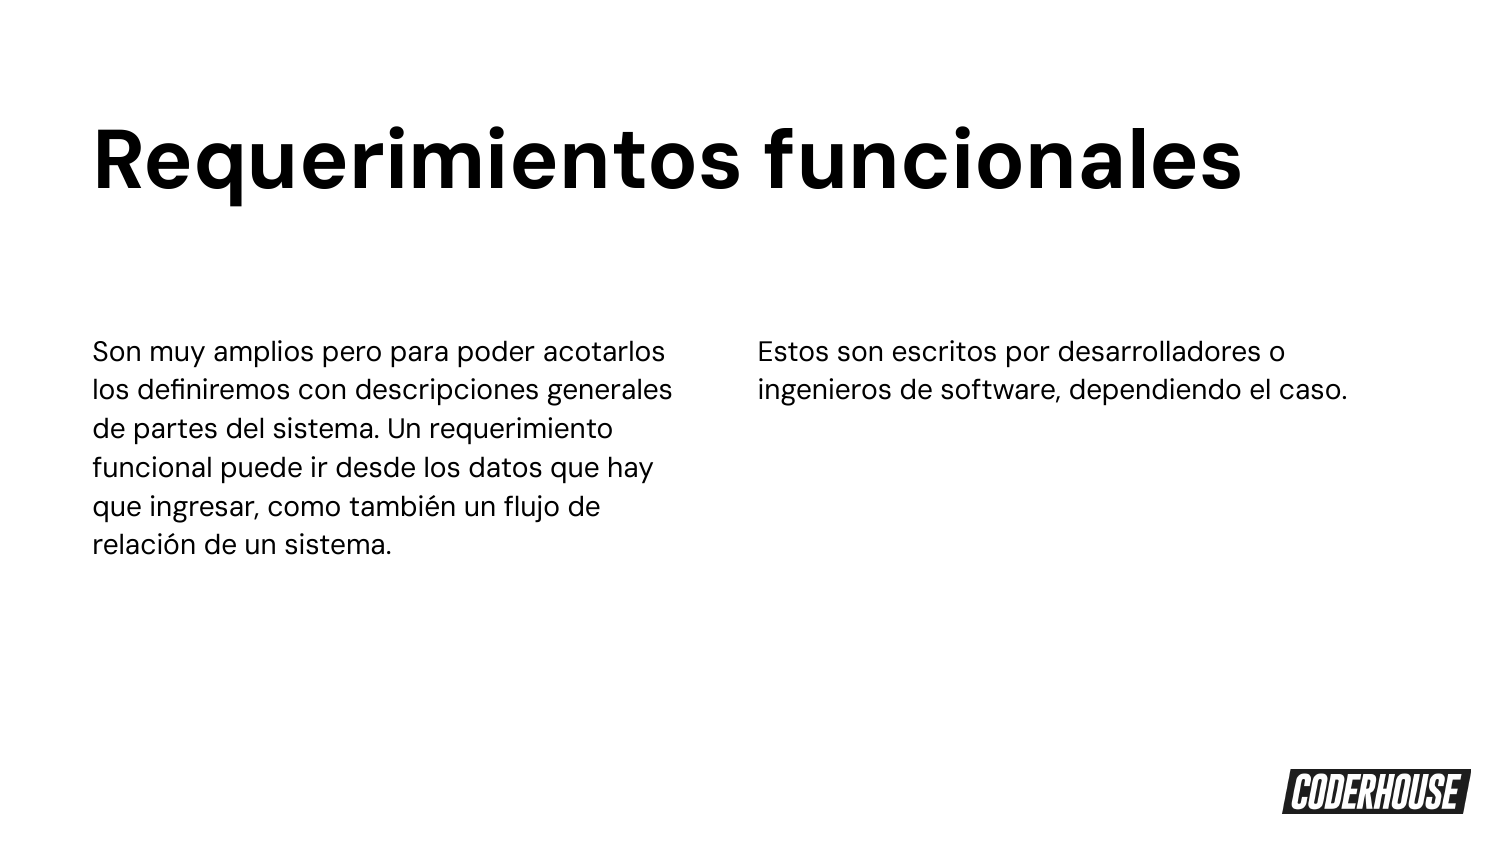

Requerimientos funcionales
Son muy amplios pero para poder acotarlos los definiremos con descripciones generales de partes del sistema. Un requerimiento funcional puede ir desde los datos que hay que ingresar, como también un flujo de relación de un sistema.
Estos son escritos por desarrolladores o ingenieros de software, dependiendo el caso.